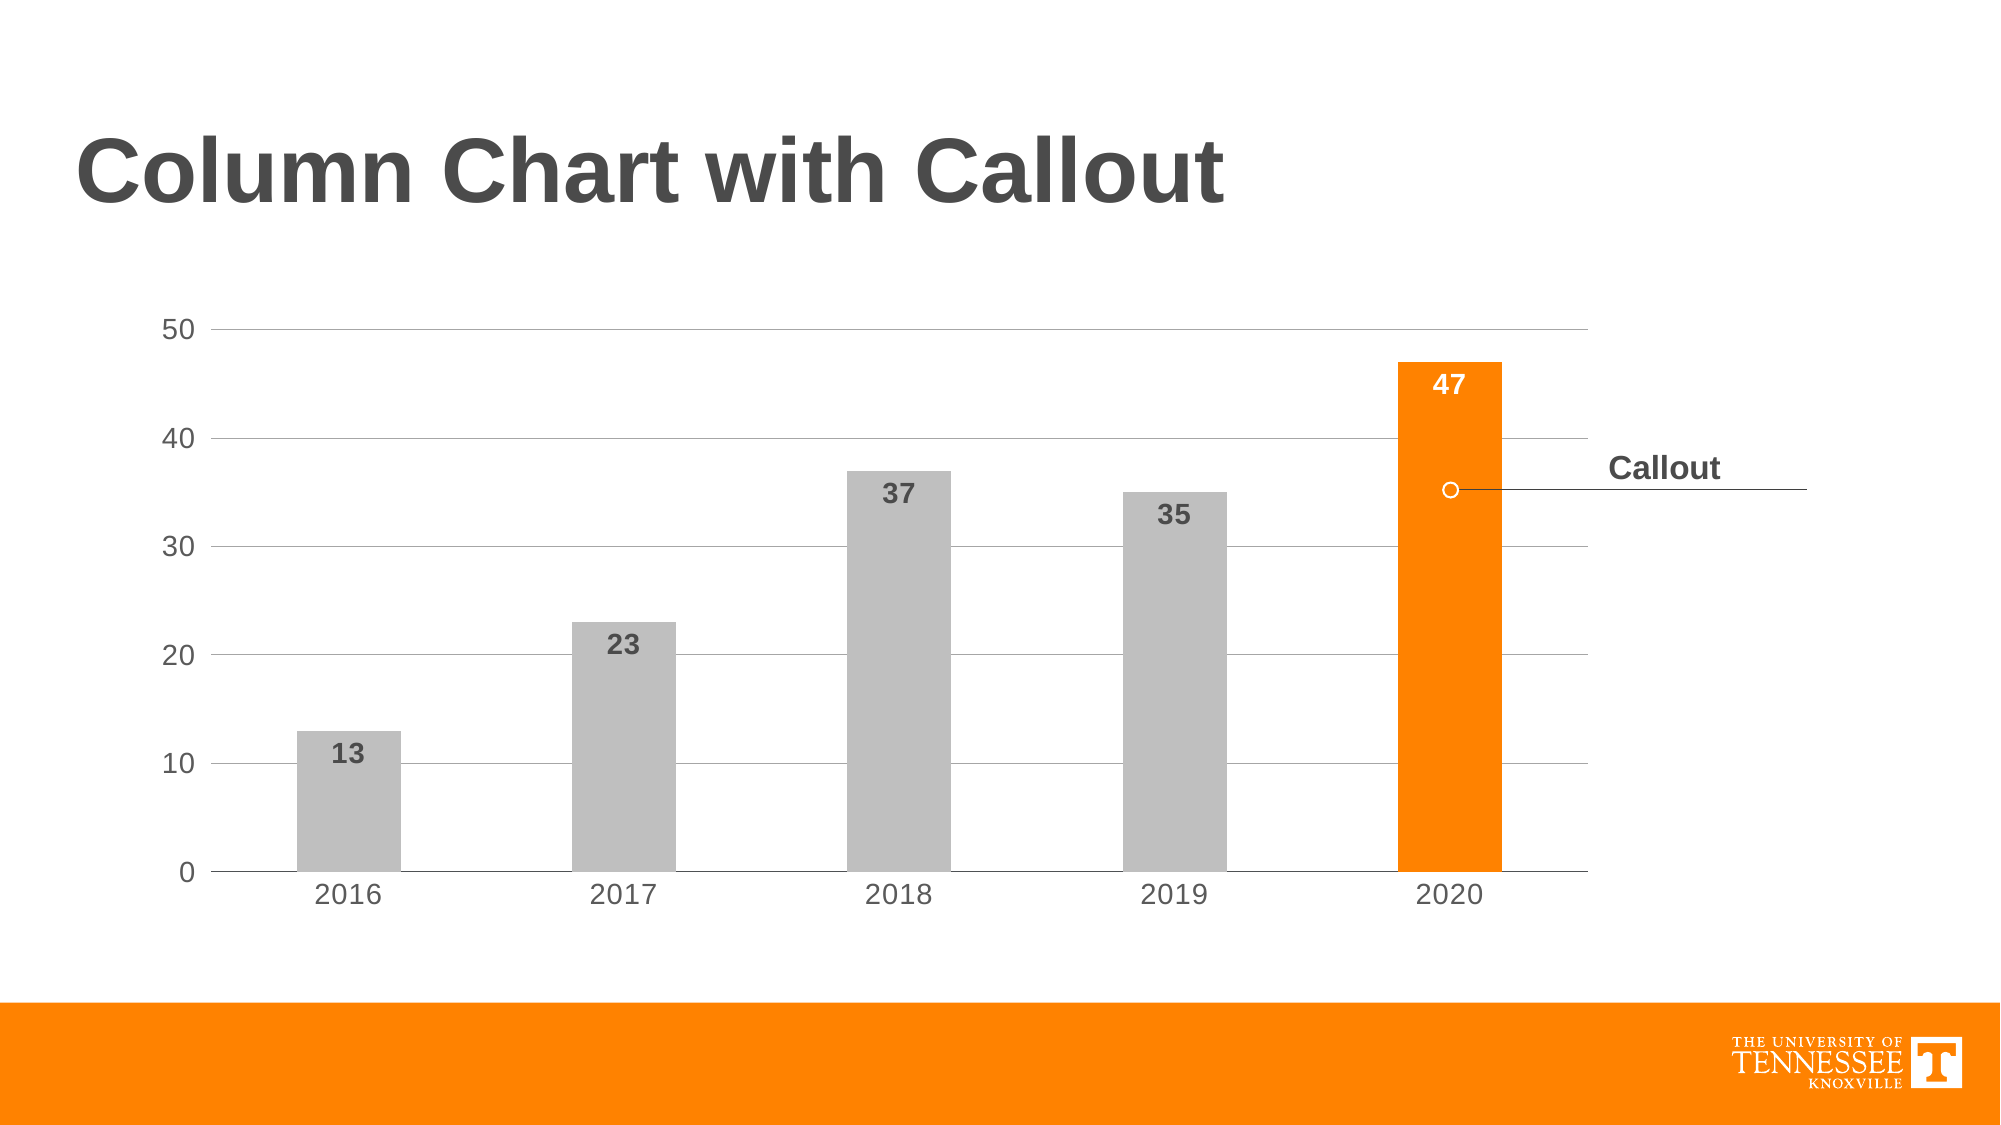

# Column Chart with Callout

### Chart

| Category | series 1 |
|---|---|
| 2016 | 13.0 |
| 2017 | 23.0 |
| 2018 | 37.0 |
| 2019 | 35.0 |
| 2020 | 47.0 |
Callout